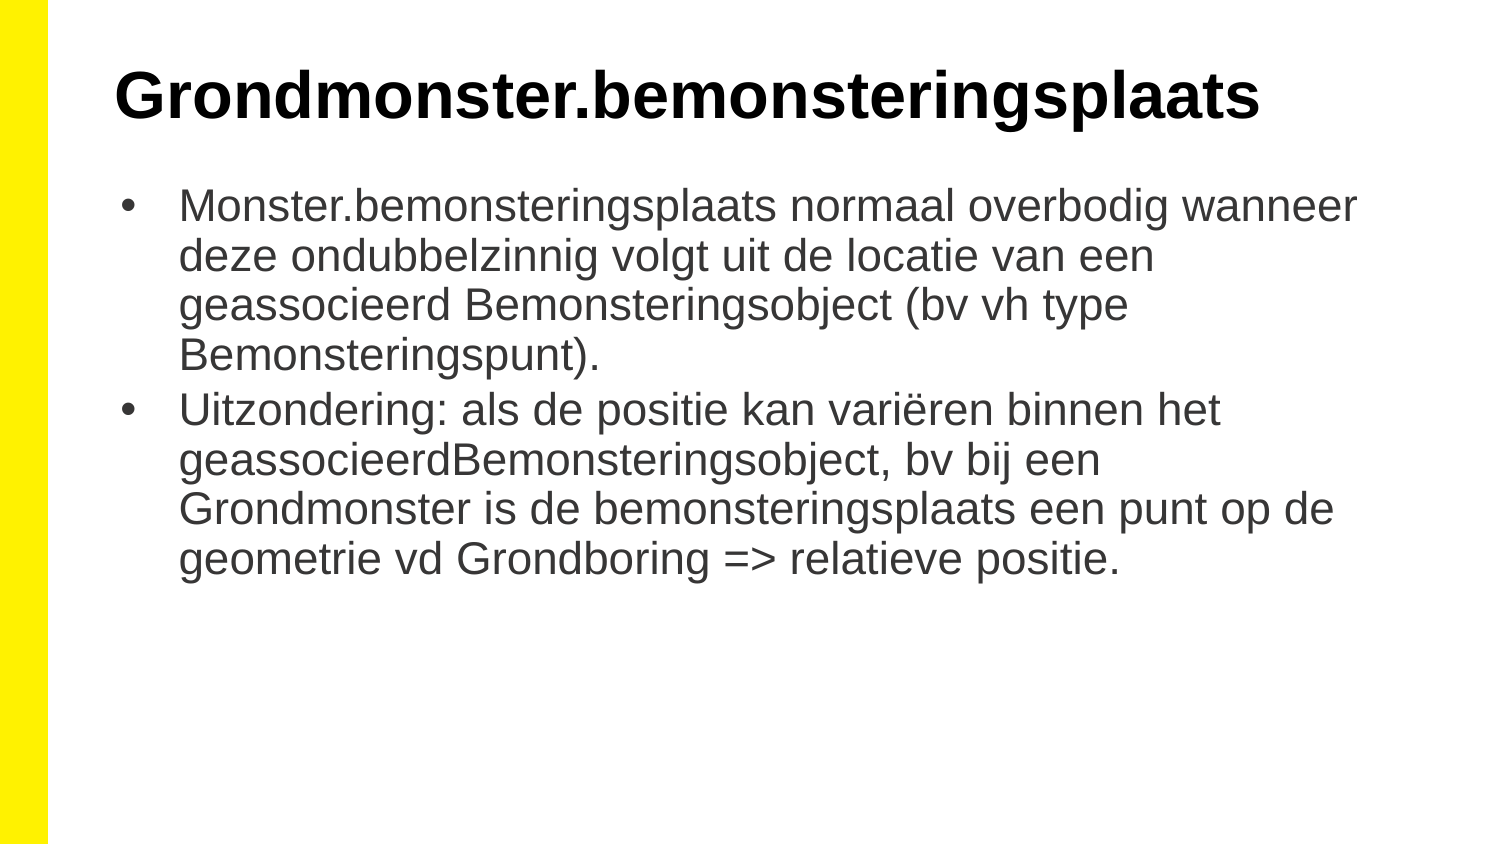

Grondmonster.bemonsteringsplaats
Monster.bemonsteringsplaats normaal overbodig wanneer deze ondubbelzinnig volgt uit de locatie van een geassocieerd Bemonsteringsobject (bv vh type Bemonsteringspunt).
Uitzondering: als de positie kan variëren binnen het geassocieerdBemonsteringsobject, bv bij een Grondmonster is de bemonsteringsplaats een punt op de geometrie vd Grondboring => relatieve positie.